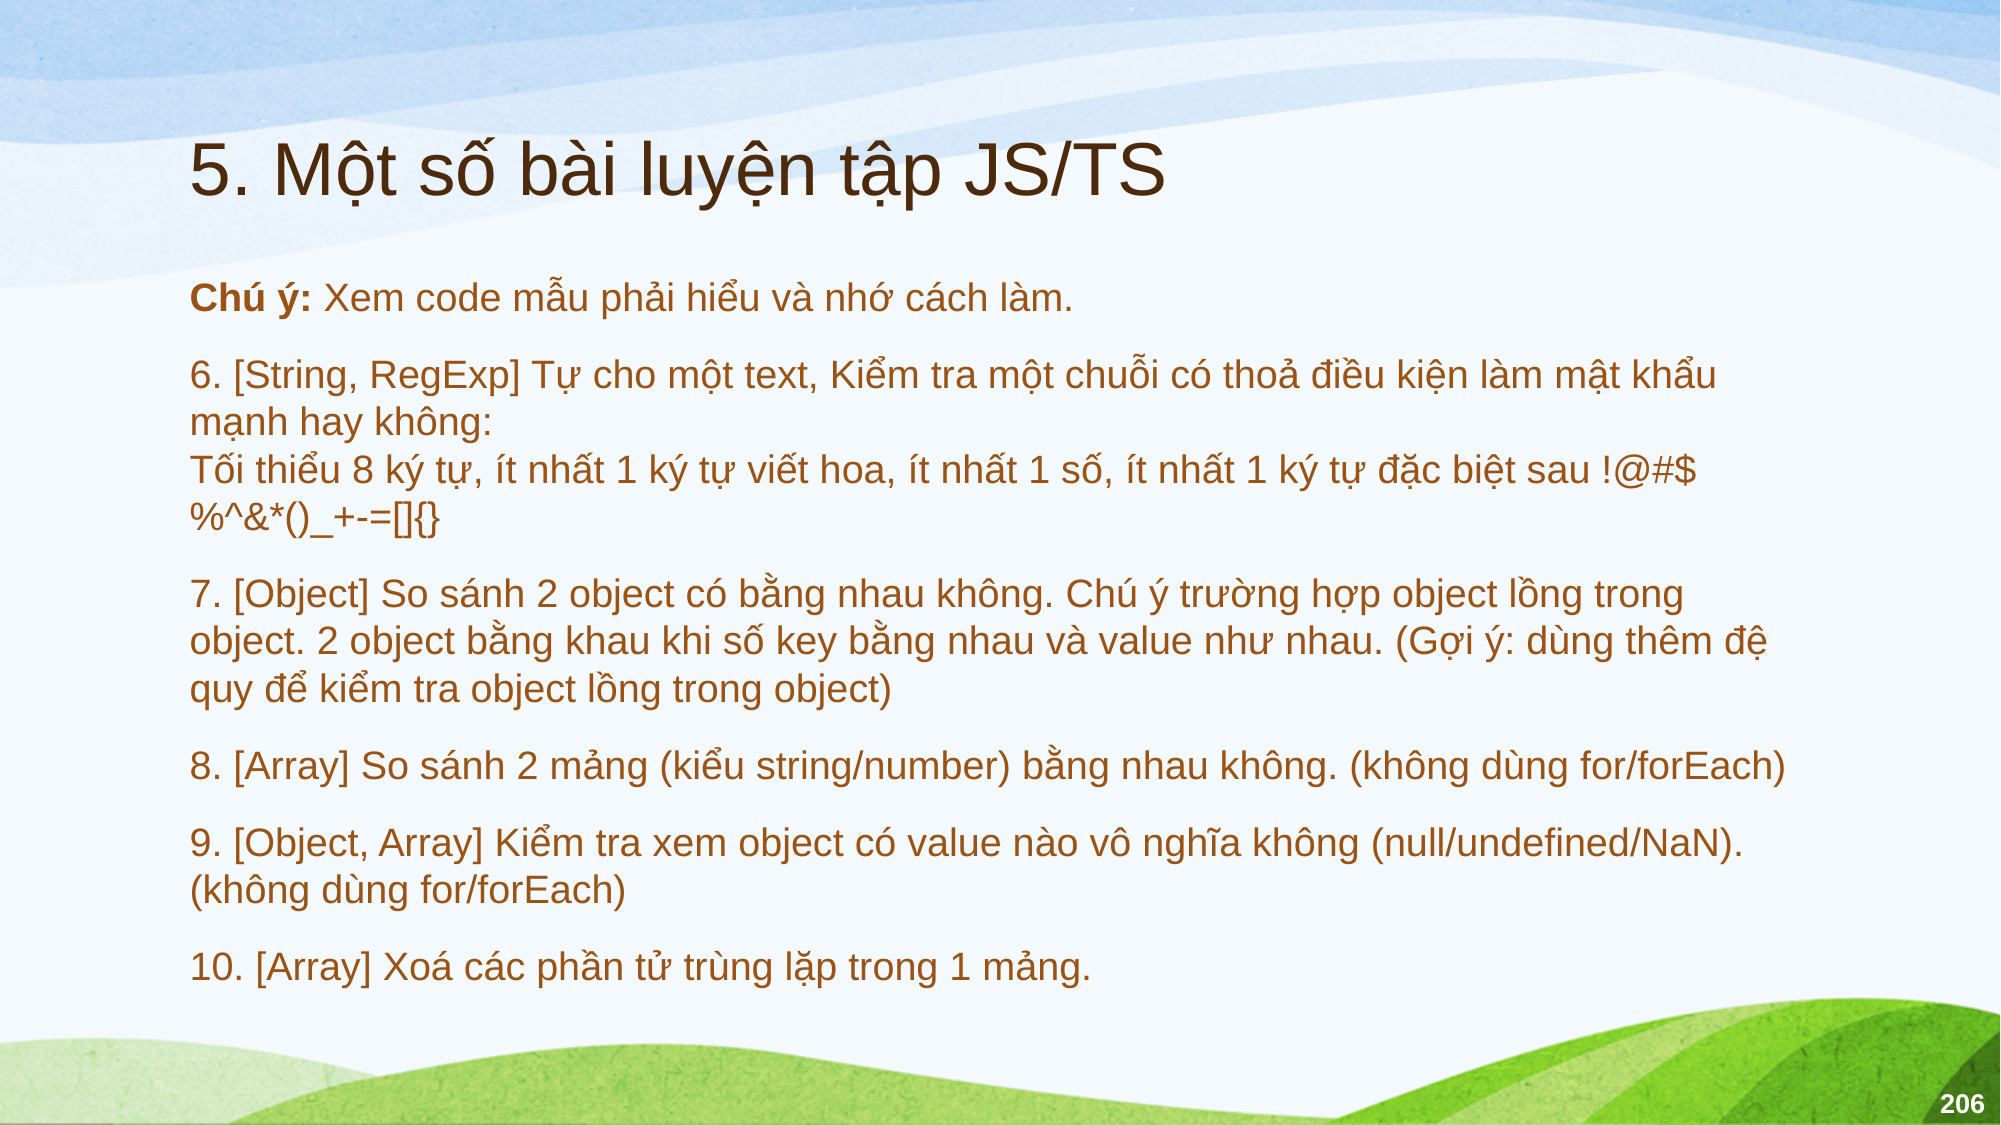

# 5. Một số bài luyện tập JS/TS
Chú ý: Xem code mẫu phải hiểu và nhớ cách làm.
6. [String, RegExp] Tự cho một text, Kiểm tra một chuỗi có thoả điều kiện làm mật khẩu mạnh hay không:
Tối thiểu 8 ký tự, ít nhất 1 ký tự viết hoa, ít nhất 1 số, ít nhất 1 ký tự đặc biệt sau !@#$%^&*()_+-=[]{}
7. [Object] So sánh 2 object có bằng nhau không. Chú ý trường hợp object lồng trong object. 2 object bằng khau khi số key bằng nhau và value như nhau. (Gợi ý: dùng thêm đệ quy để kiểm tra object lồng trong object)
8. [Array] So sánh 2 mảng (kiểu string/number) bằng nhau không. (không dùng for/forEach)
9. [Object, Array] Kiểm tra xem object có value nào vô nghĩa không (null/undefined/NaN). (không dùng for/forEach)
10. [Array] Xoá các phần tử trùng lặp trong 1 mảng.
206